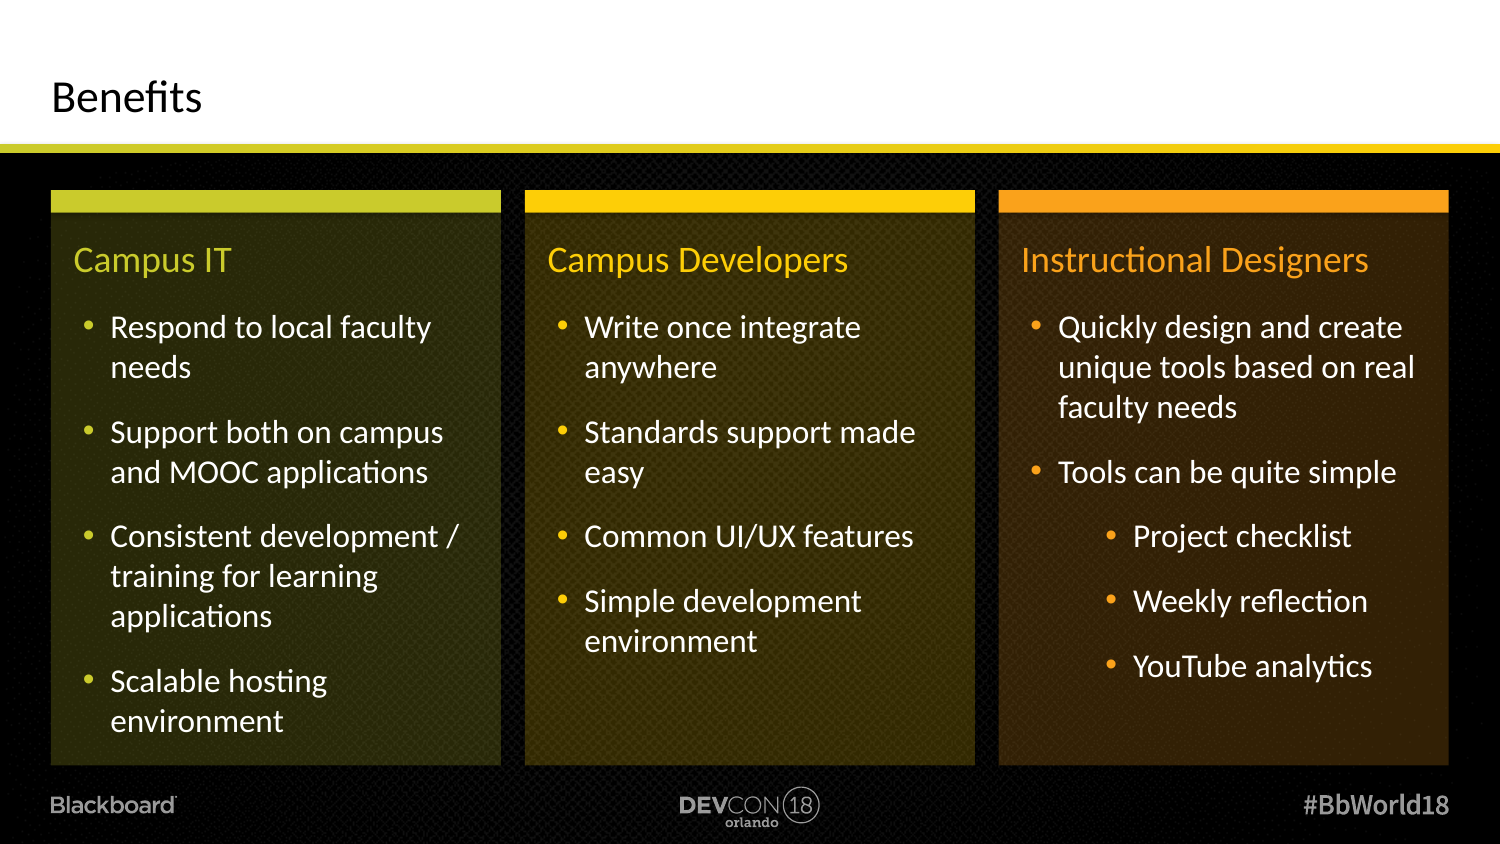

# Benefits

Campus IT
Respond to local faculty needs
Support both on campus and MOOC applications
Consistent development / training for learning applications
Scalable hosting environment
Campus Developers
Write once integrate anywhere
Standards support made easy
Common UI/UX features
Simple development environment
Instructional Designers
Quickly design and create unique tools based on real faculty needs
Tools can be quite simple
Project checklist
Weekly reflection
YouTube analytics